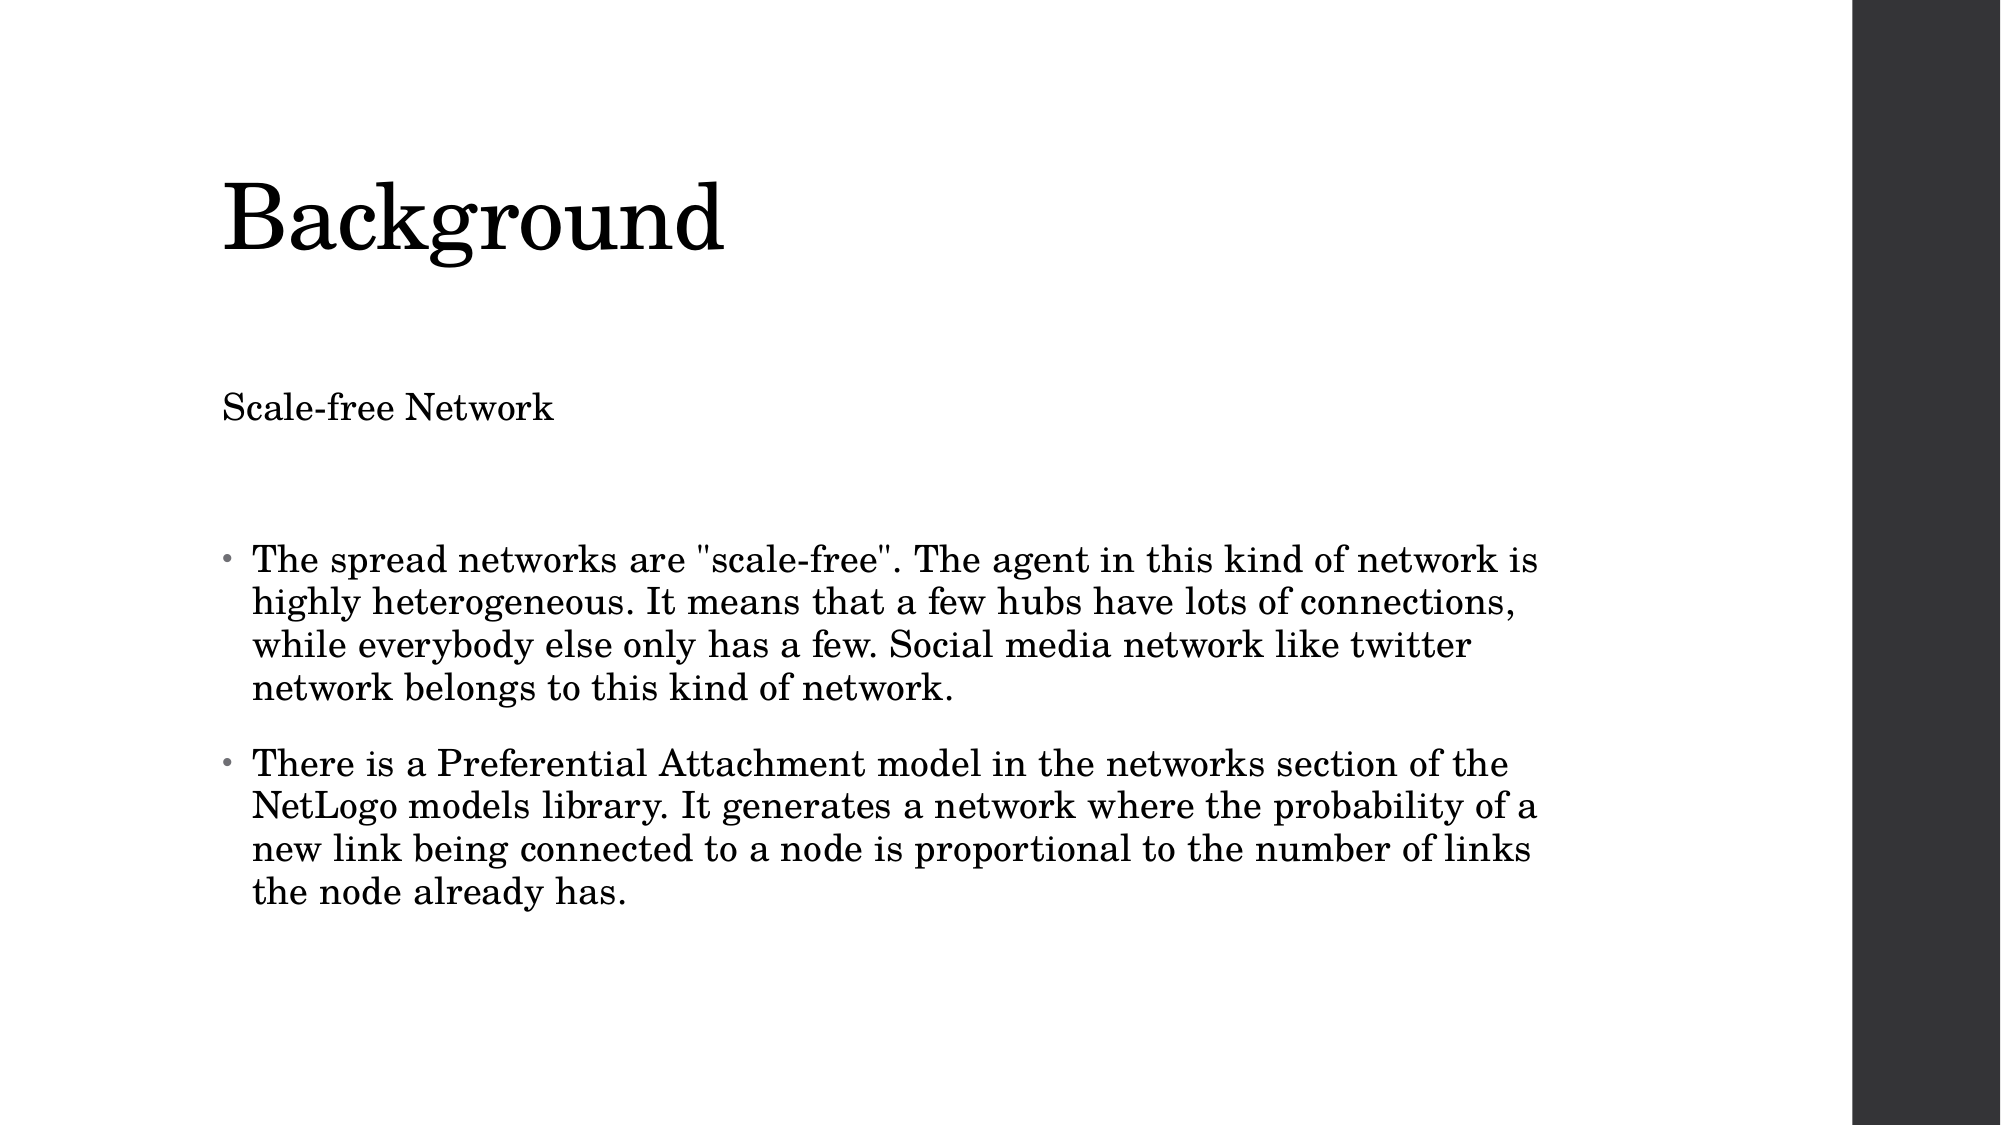

# Background

Scale-free Network

The spread networks are "scale-free". The agent in this kind of network is highly heterogeneous. It means that a few hubs have lots of connections, while everybody else only has a few. Social media network like twitter network belongs to this kind of network.
There is a Preferential Attachment model in the networks section of the NetLogo models library. It generates a network where the probability of a new link being connected to a node is proportional to the number of links the node already has.